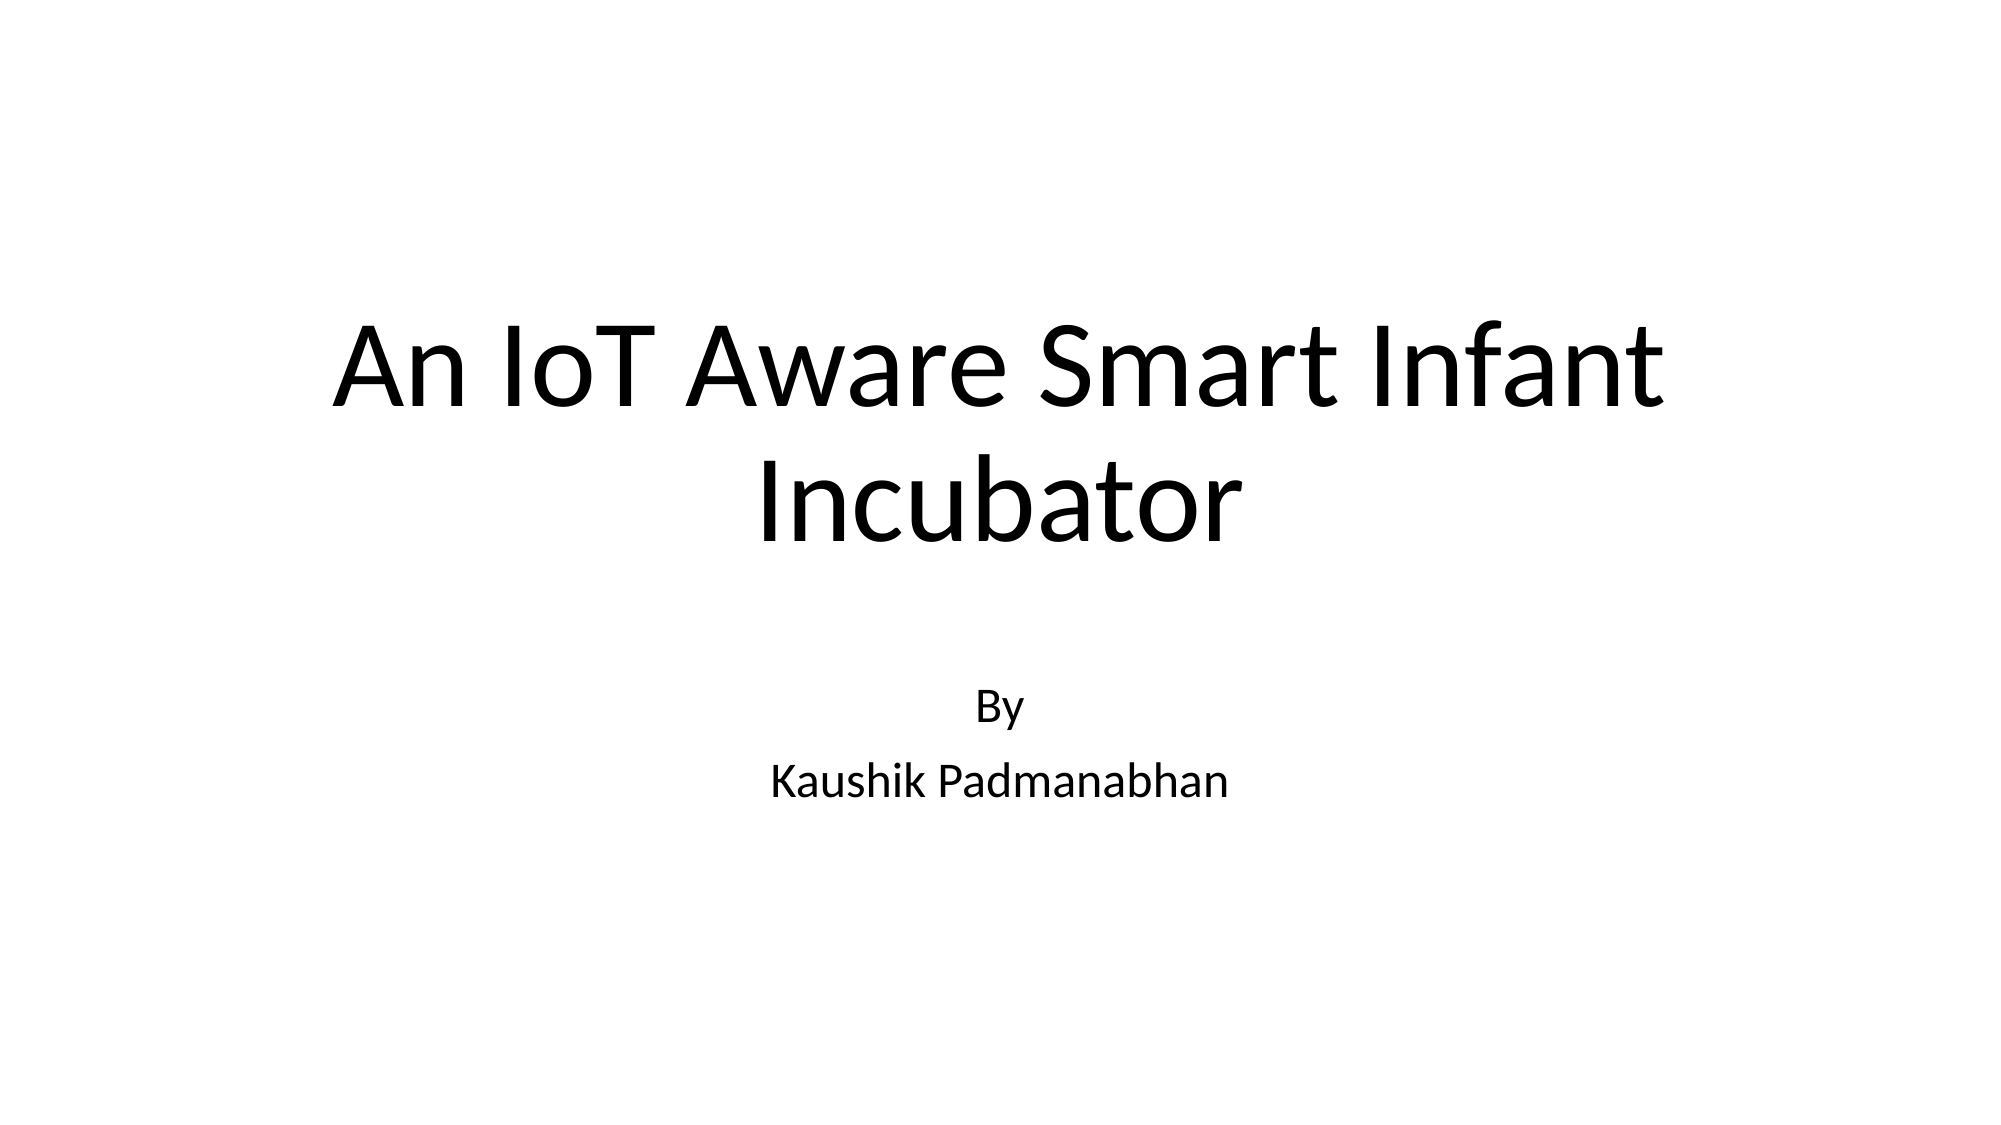

# An IoT Aware Smart Infant Incubator

By
Kaushik Padmanabhan